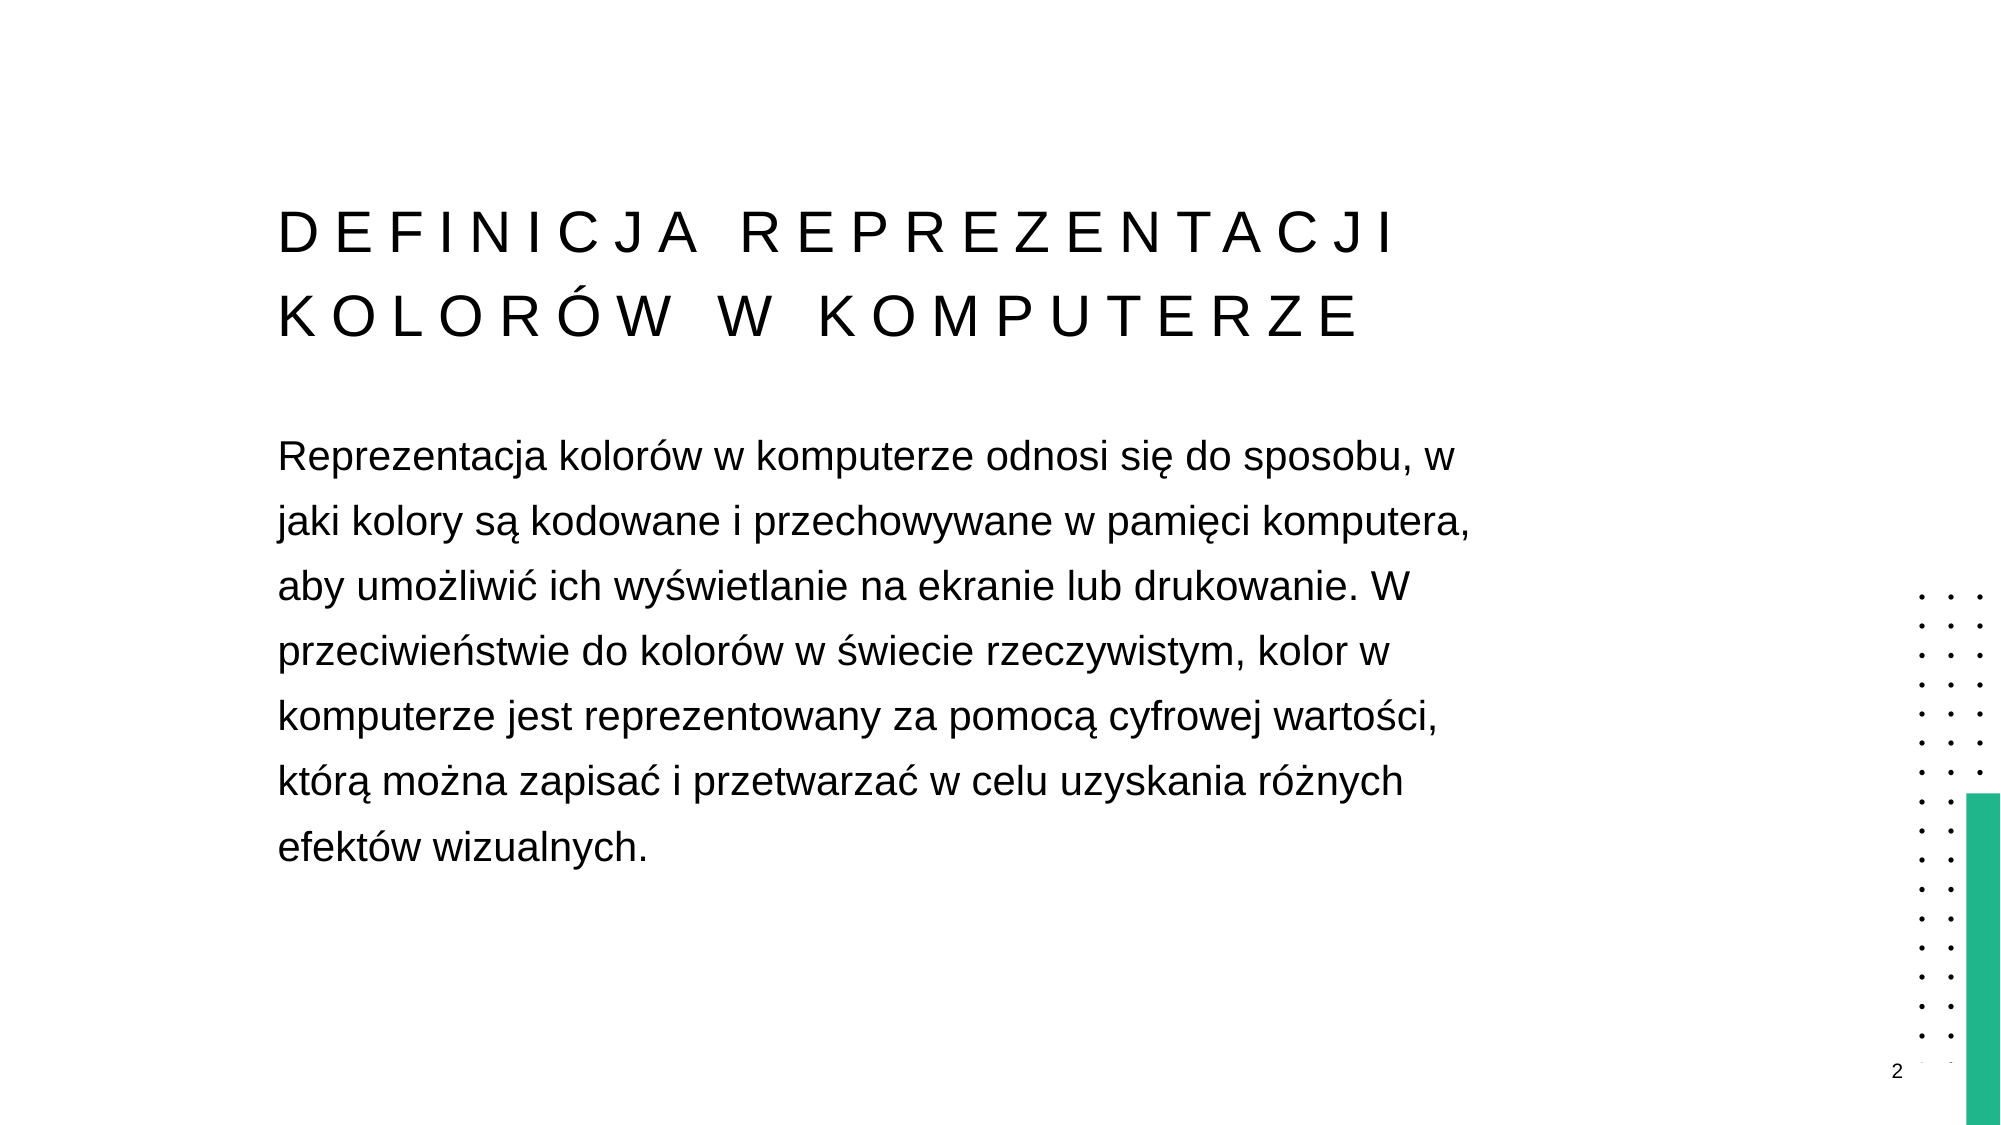

# Definicja reprezentacji kolorów w komputerze
Reprezentacja kolorów w komputerze odnosi się do sposobu, w jaki kolory są kodowane i przechowywane w pamięci komputera, aby umożliwić ich wyświetlanie na ekranie lub drukowanie. W przeciwieństwie do kolorów w świecie rzeczywistym, kolor w komputerze jest reprezentowany za pomocą cyfrowej wartości, którą można zapisać i przetwarzać w celu uzyskania różnych efektów wizualnych.
2